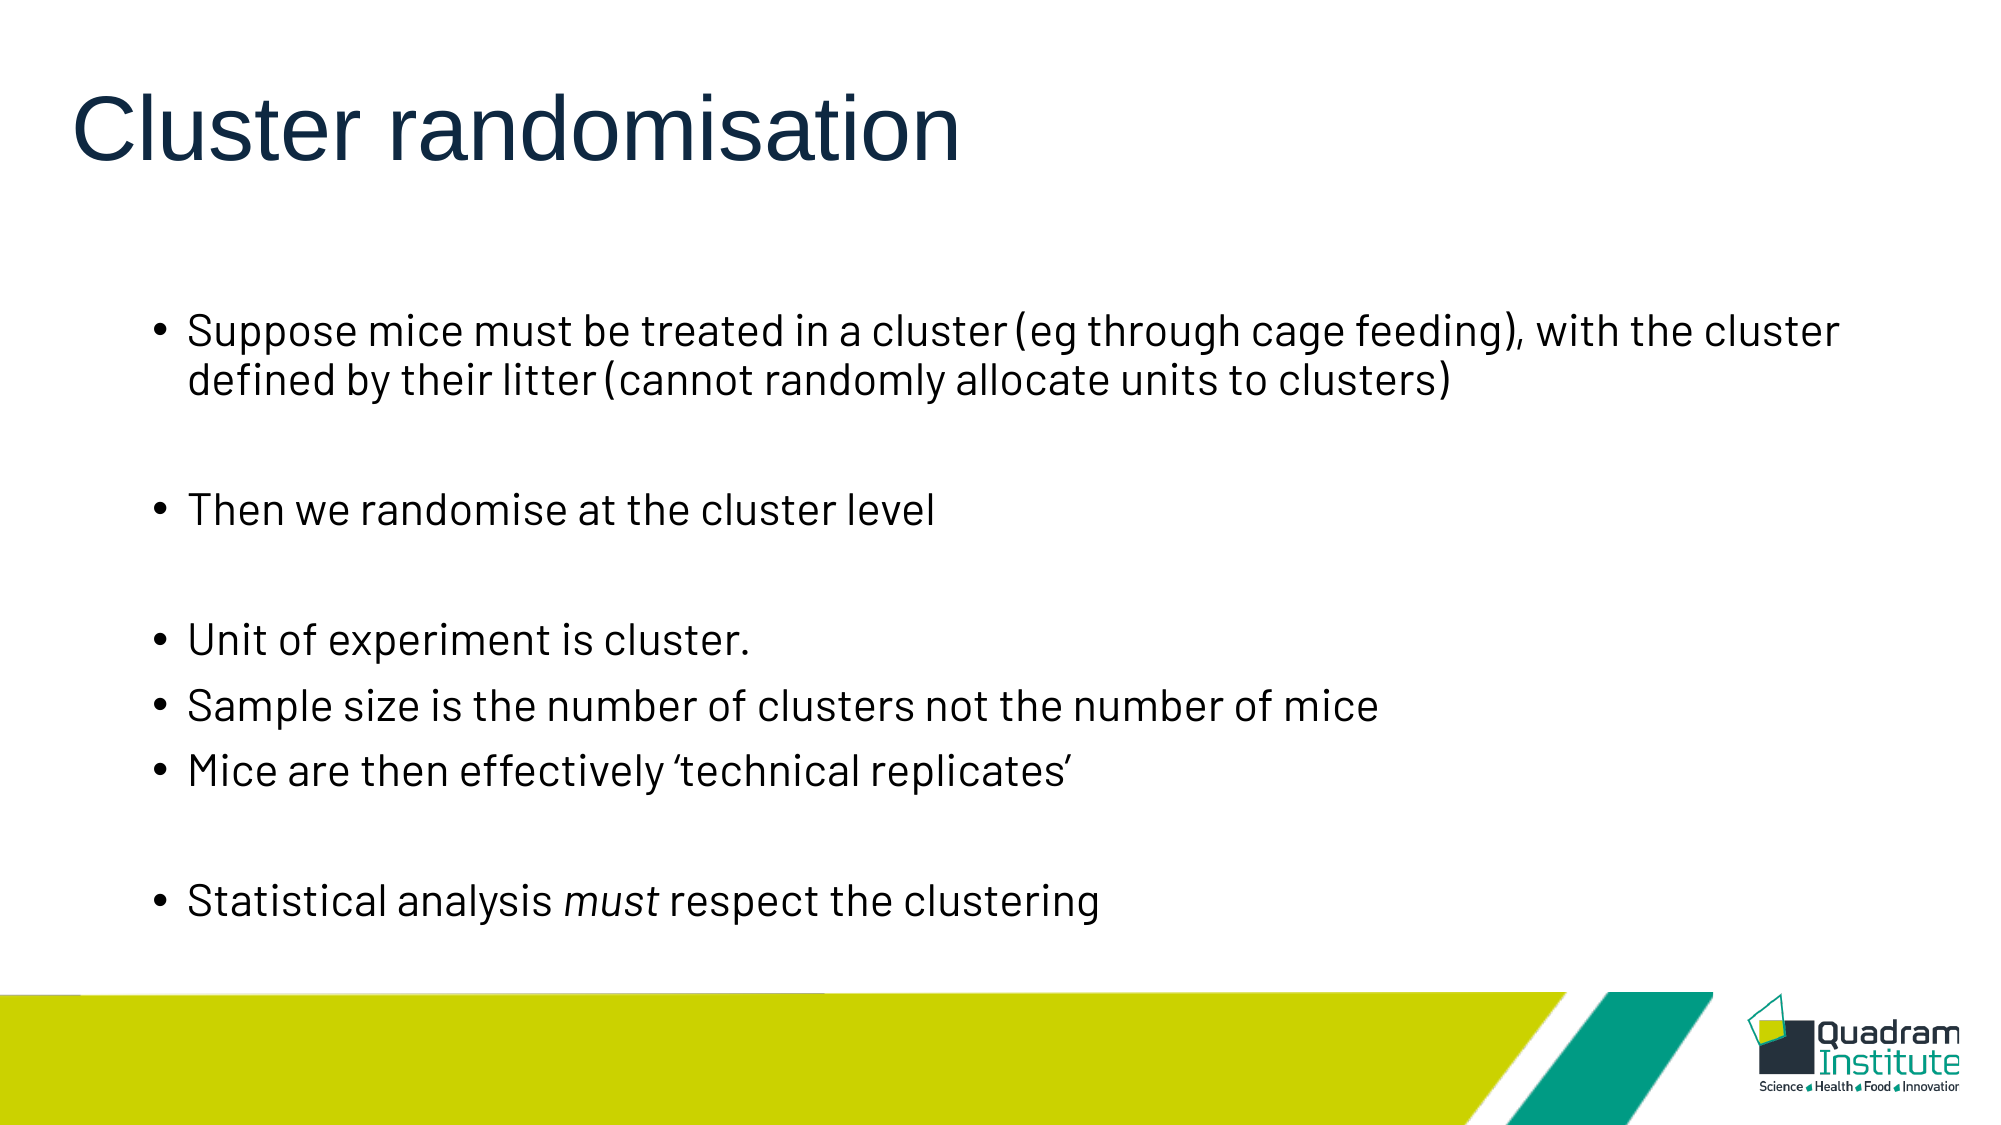

# Cluster randomisation
Suppose mice must be treated in a cluster (eg through cage feeding), with the cluster defined by their litter (cannot randomly allocate units to clusters)

Then we randomise at the cluster level

Unit of experiment is cluster.
Sample size is the number of clusters not the number of mice
Mice are then effectively ‘technical replicates’

Statistical analysis must respect the clustering